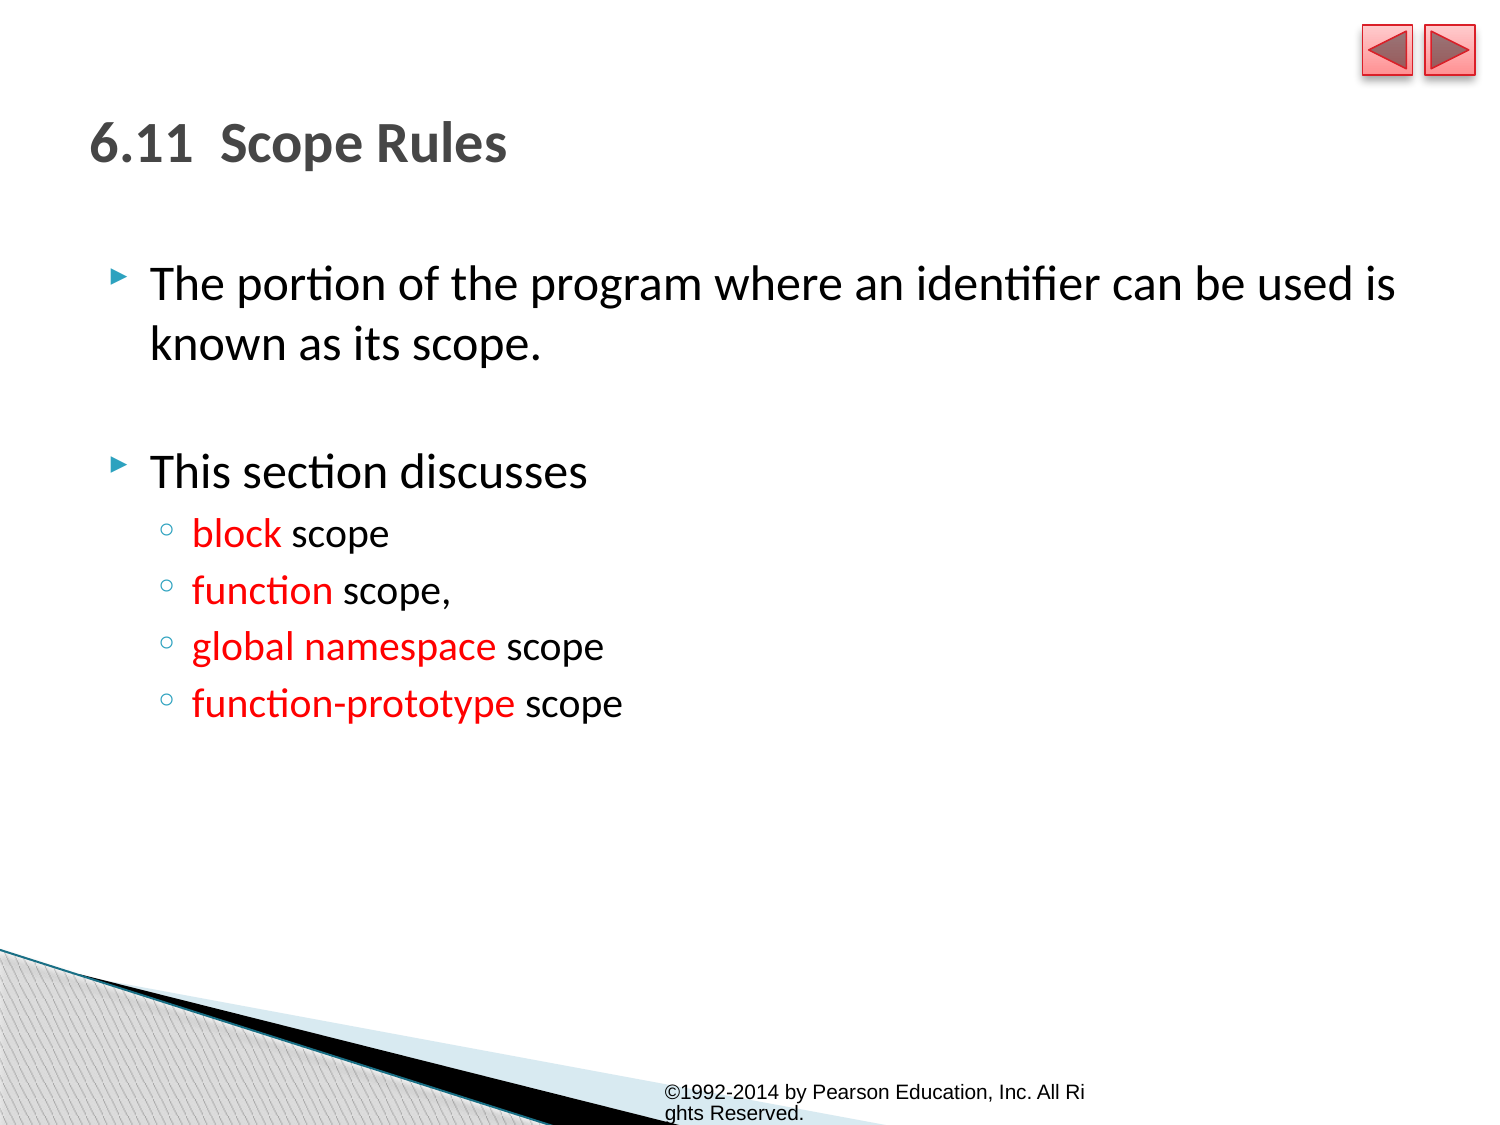

# 6.11  Scope Rules
The portion of the program where an identifier can be used is known as its scope.
This section discusses
block scope
function scope,
global namespace scope
function-prototype scope
©1992-2014 by Pearson Education, Inc. All Rights Reserved.